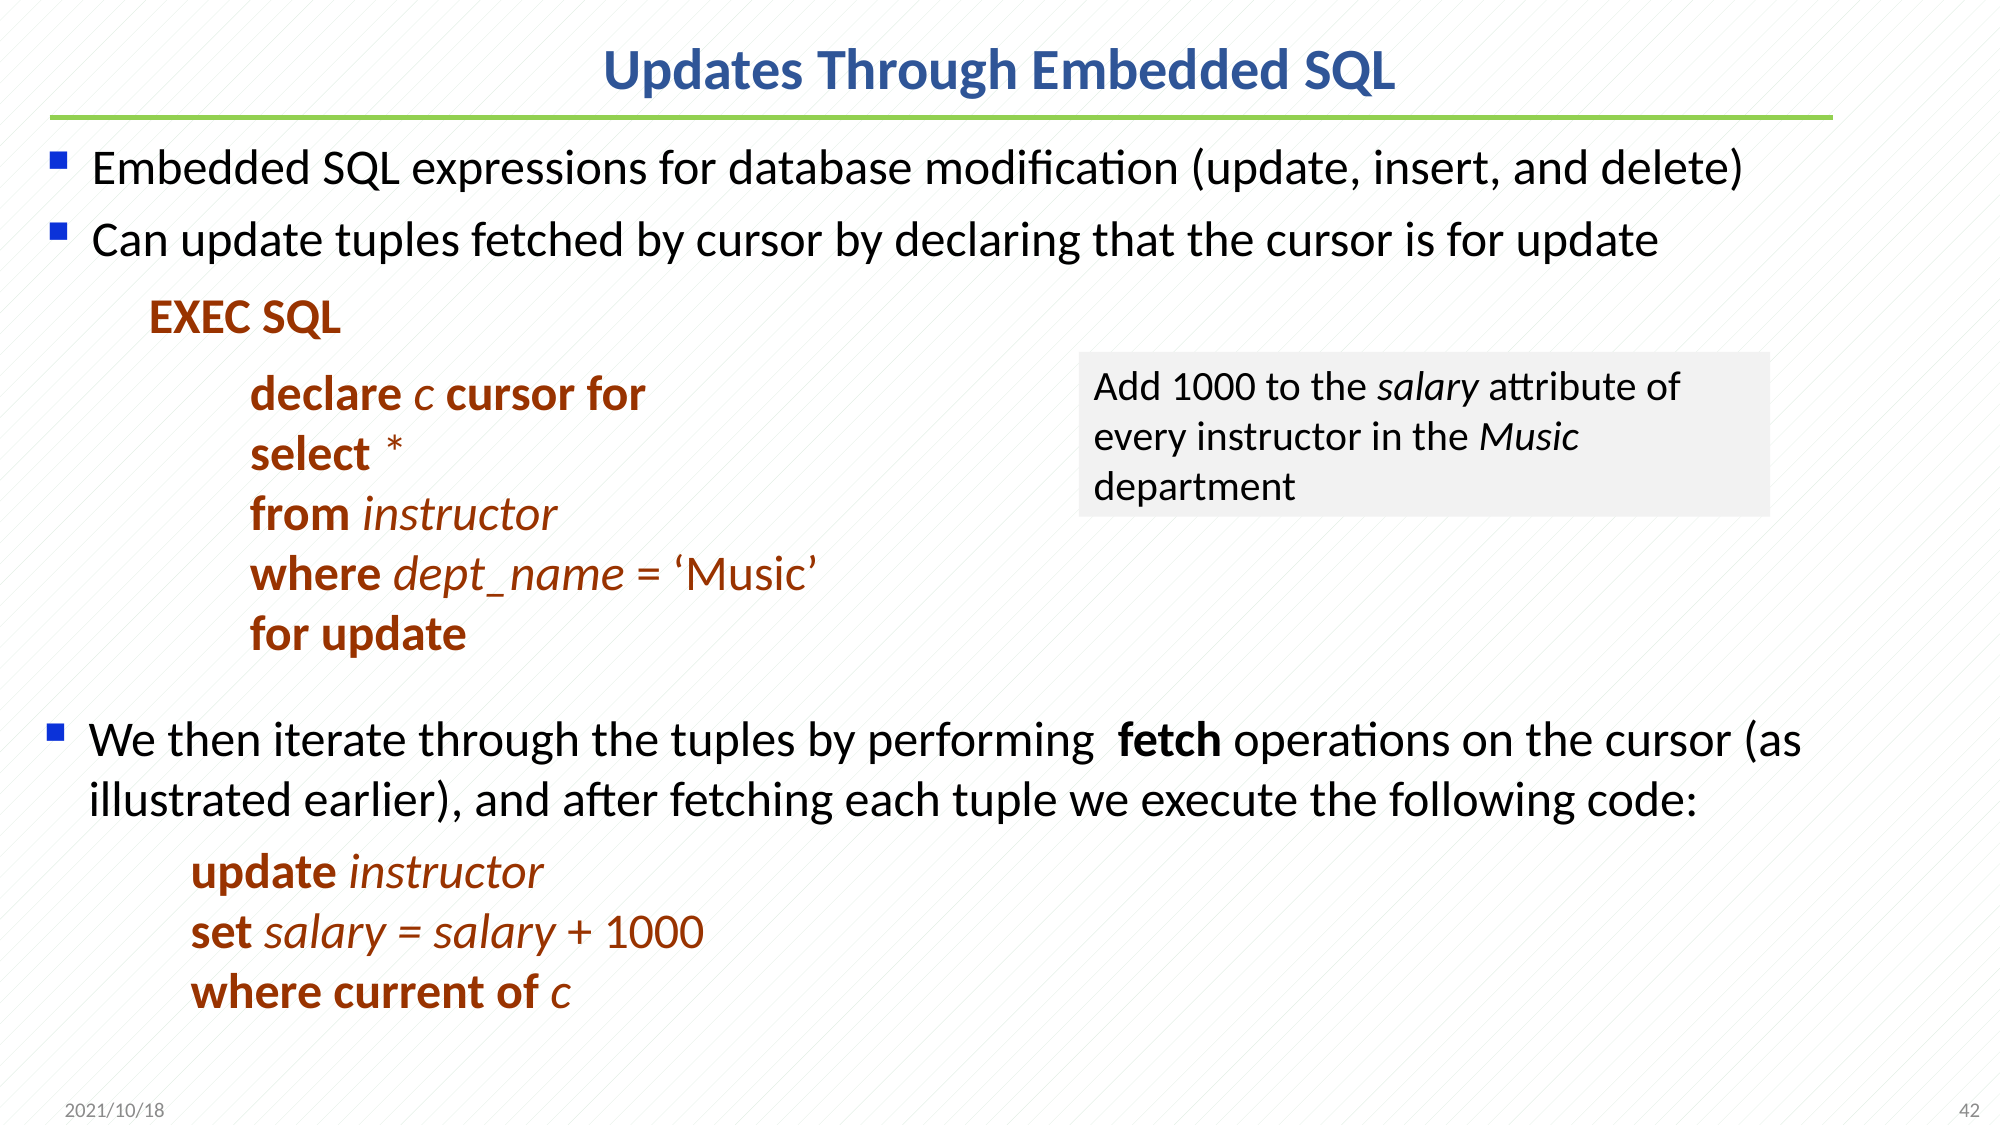

# Updates Through Embedded SQL
Embedded SQL expressions for database modification (update, insert, and delete)
Can update tuples fetched by cursor by declaring that the cursor is for update
         EXEC SQL
                  declare c cursor for
             select *
             from instructor
             where dept_name = ‘Music’
             for update

Add 1000 to the salary attribute of every instructor in the Music department
We then iterate through the tuples by performing  fetch operations on the cursor (as illustrated earlier), and after fetching each tuple we execute the following code:
             update instructor
             set salary = salary + 1000
             where current of c

42
2021/10/18